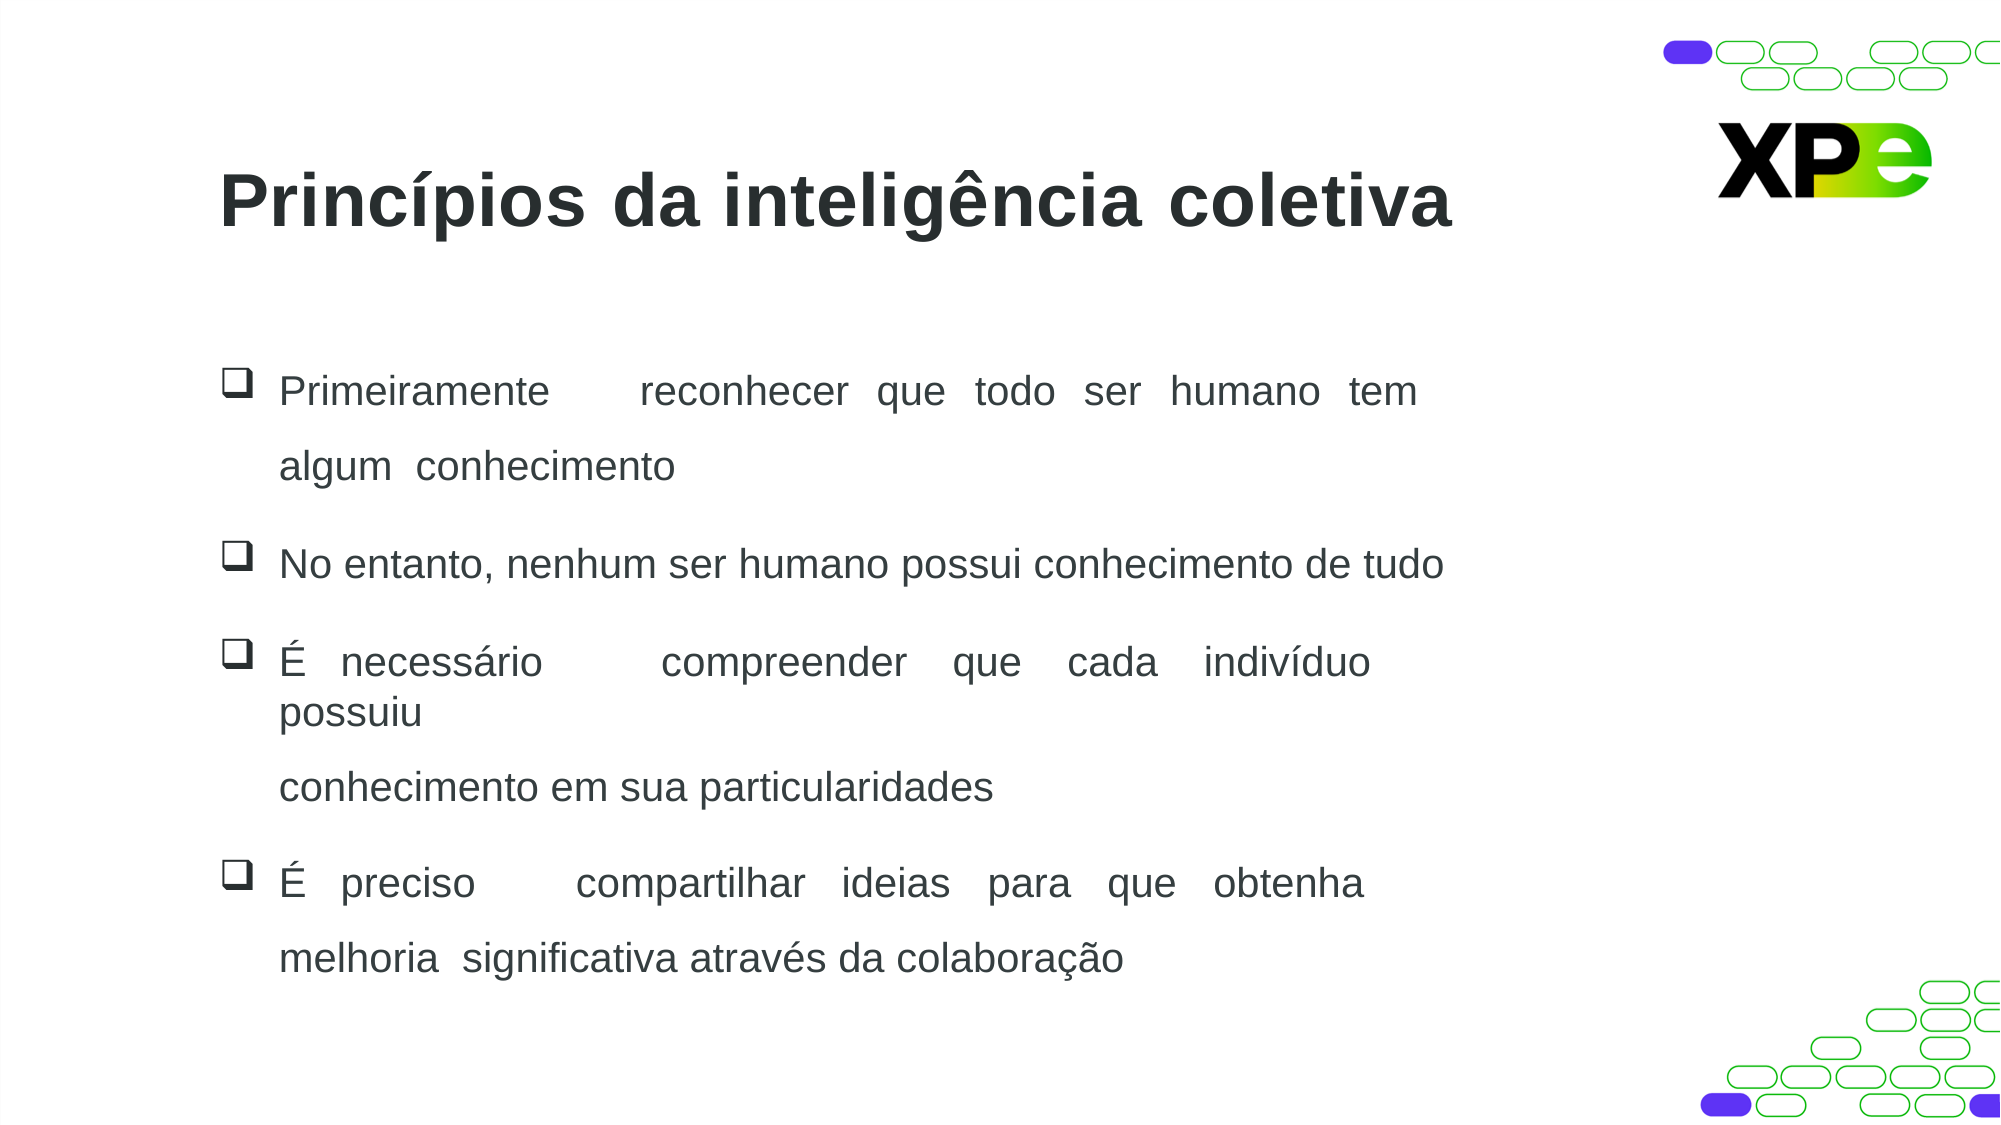

# Princípios da inteligência coletiva
Primeiramente	reconhecer	que	todo	ser	humano	tem	algum  conhecimento

No entanto, nenhum ser humano possui conhecimento de tudo

É	necessário	compreender	que	cada	indivíduo	possuiu
conhecimento em sua particularidades
É	preciso	compartilhar	ideias	para	que	obtenha	melhoria  significativa através da colaboração